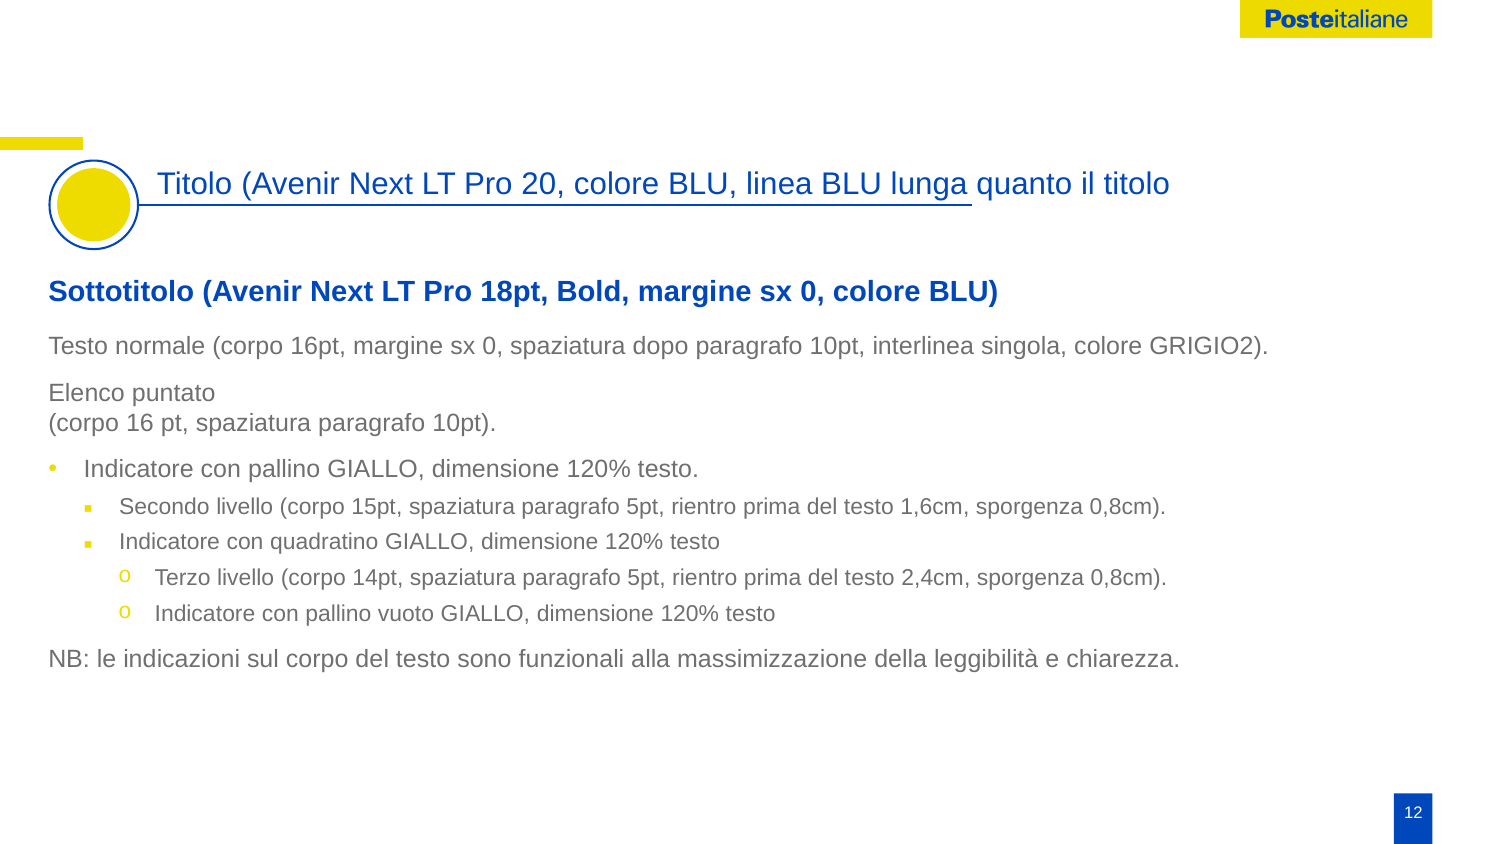

Titolo (Avenir Next LT Pro 20, colore BLU, linea BLU lunga quanto il titolo

Sottotitolo (Avenir Next LT Pro 18pt, Bold, margine sx 0, colore BLU)
Testo normale (corpo 16pt, margine sx 0, spaziatura dopo paragrafo 10pt, interlinea singola, colore GRIGIO2).
Elenco puntato
(corpo 16 pt, spaziatura paragrafo 10pt).
Indicatore con pallino GIALLO, dimensione 120% testo.
Secondo livello (corpo 15pt, spaziatura paragrafo 5pt, rientro prima del testo 1,6cm, sporgenza 0,8cm).
Indicatore con quadratino GIALLO, dimensione 120% testo
Terzo livello (corpo 14pt, spaziatura paragrafo 5pt, rientro prima del testo 2,4cm, sporgenza 0,8cm).
Indicatore con pallino vuoto GIALLO, dimensione 120% testo
NB: le indicazioni sul corpo del testo sono funzionali alla massimizzazione della leggibilità e chiarezza.